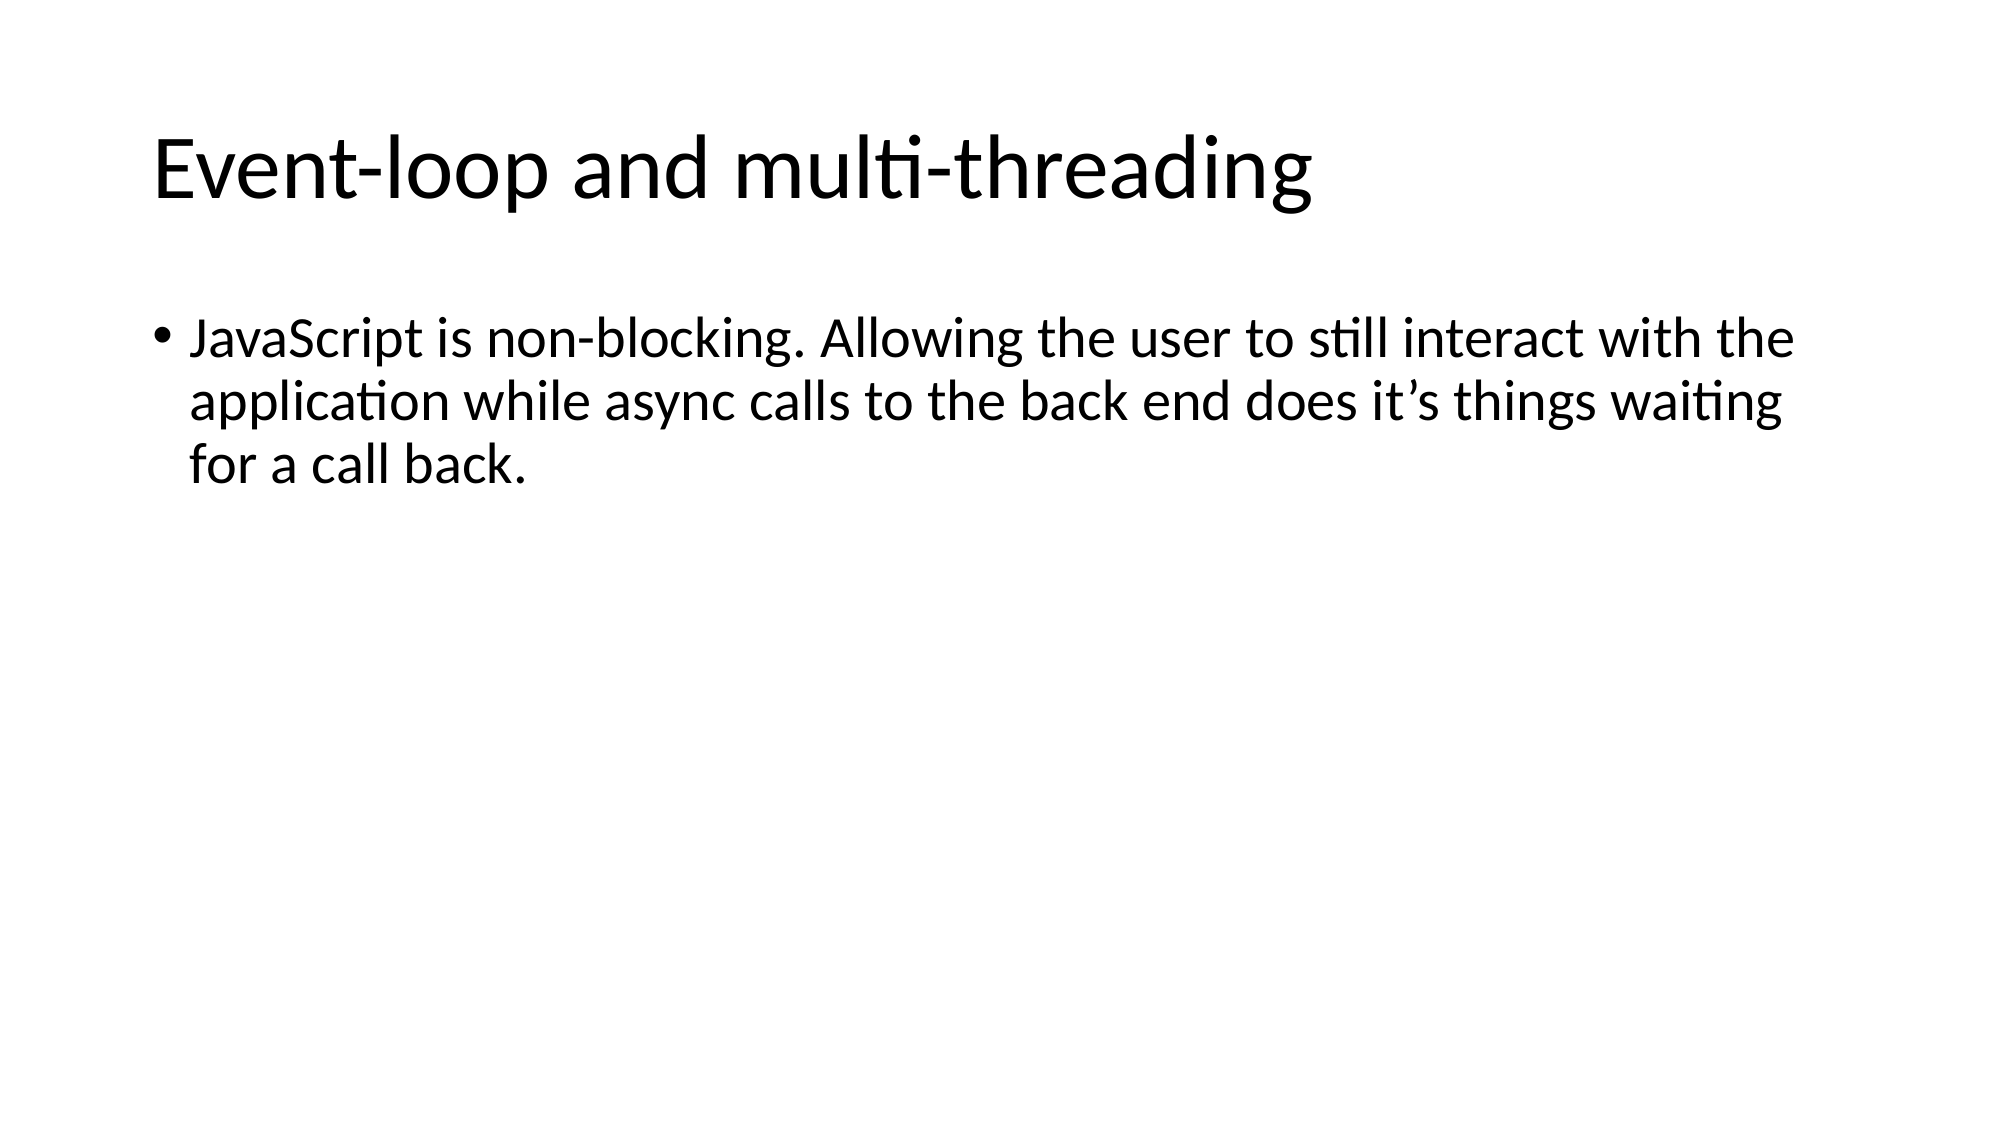

# Event-loop and multi-threading
JavaScript is non-blocking. Allowing the user to still interact with the application while async calls to the back end does it’s things waiting for a call back.